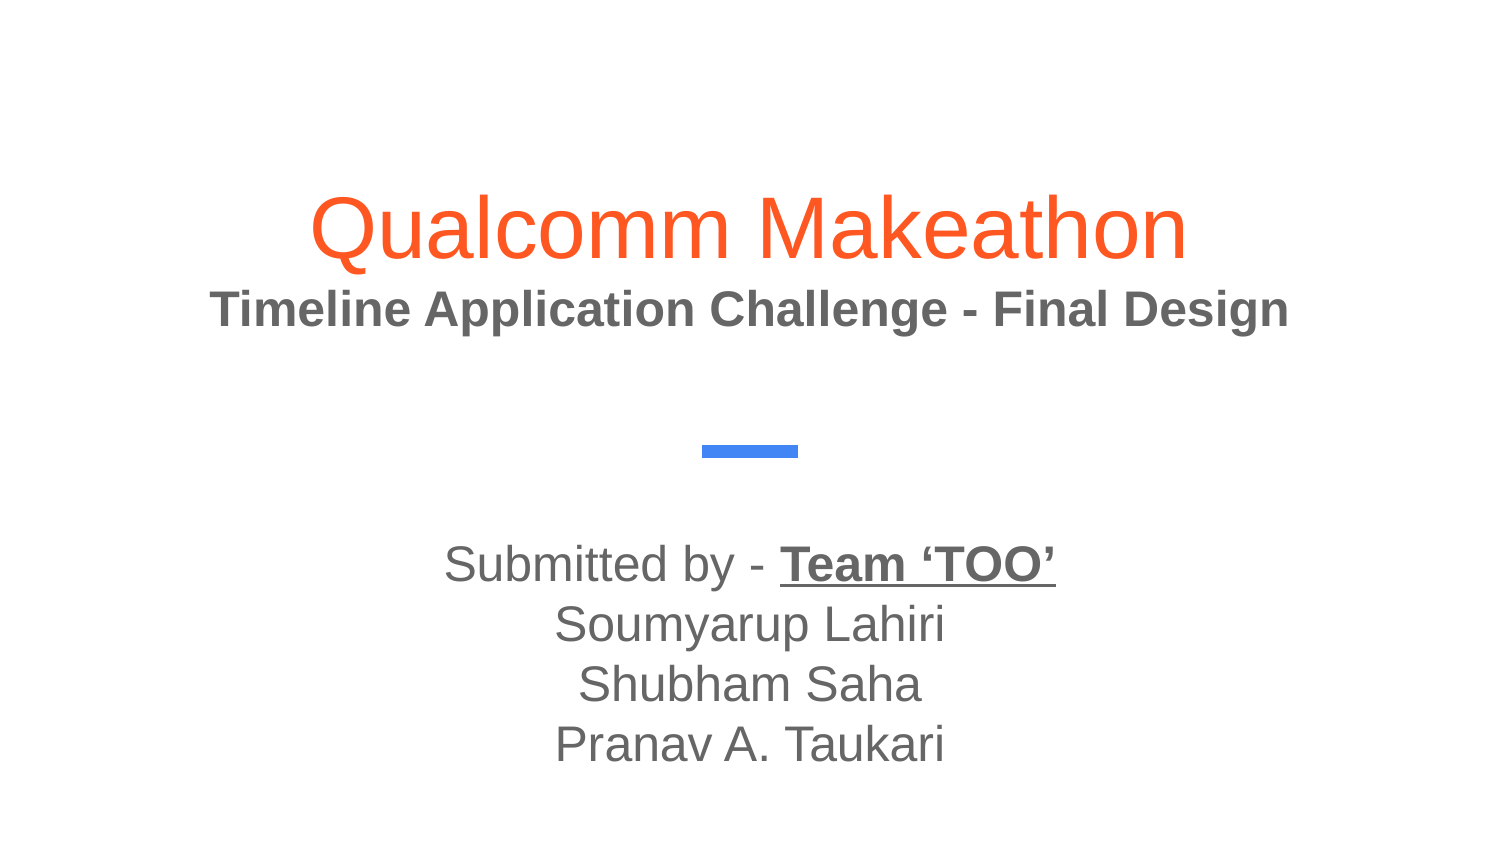

# Qualcomm Makeathon
Timeline Application Challenge - Final Design

Submitted by - Team ‘TOO’
Soumyarup Lahiri
Shubham Saha
Pranav A. Taukari